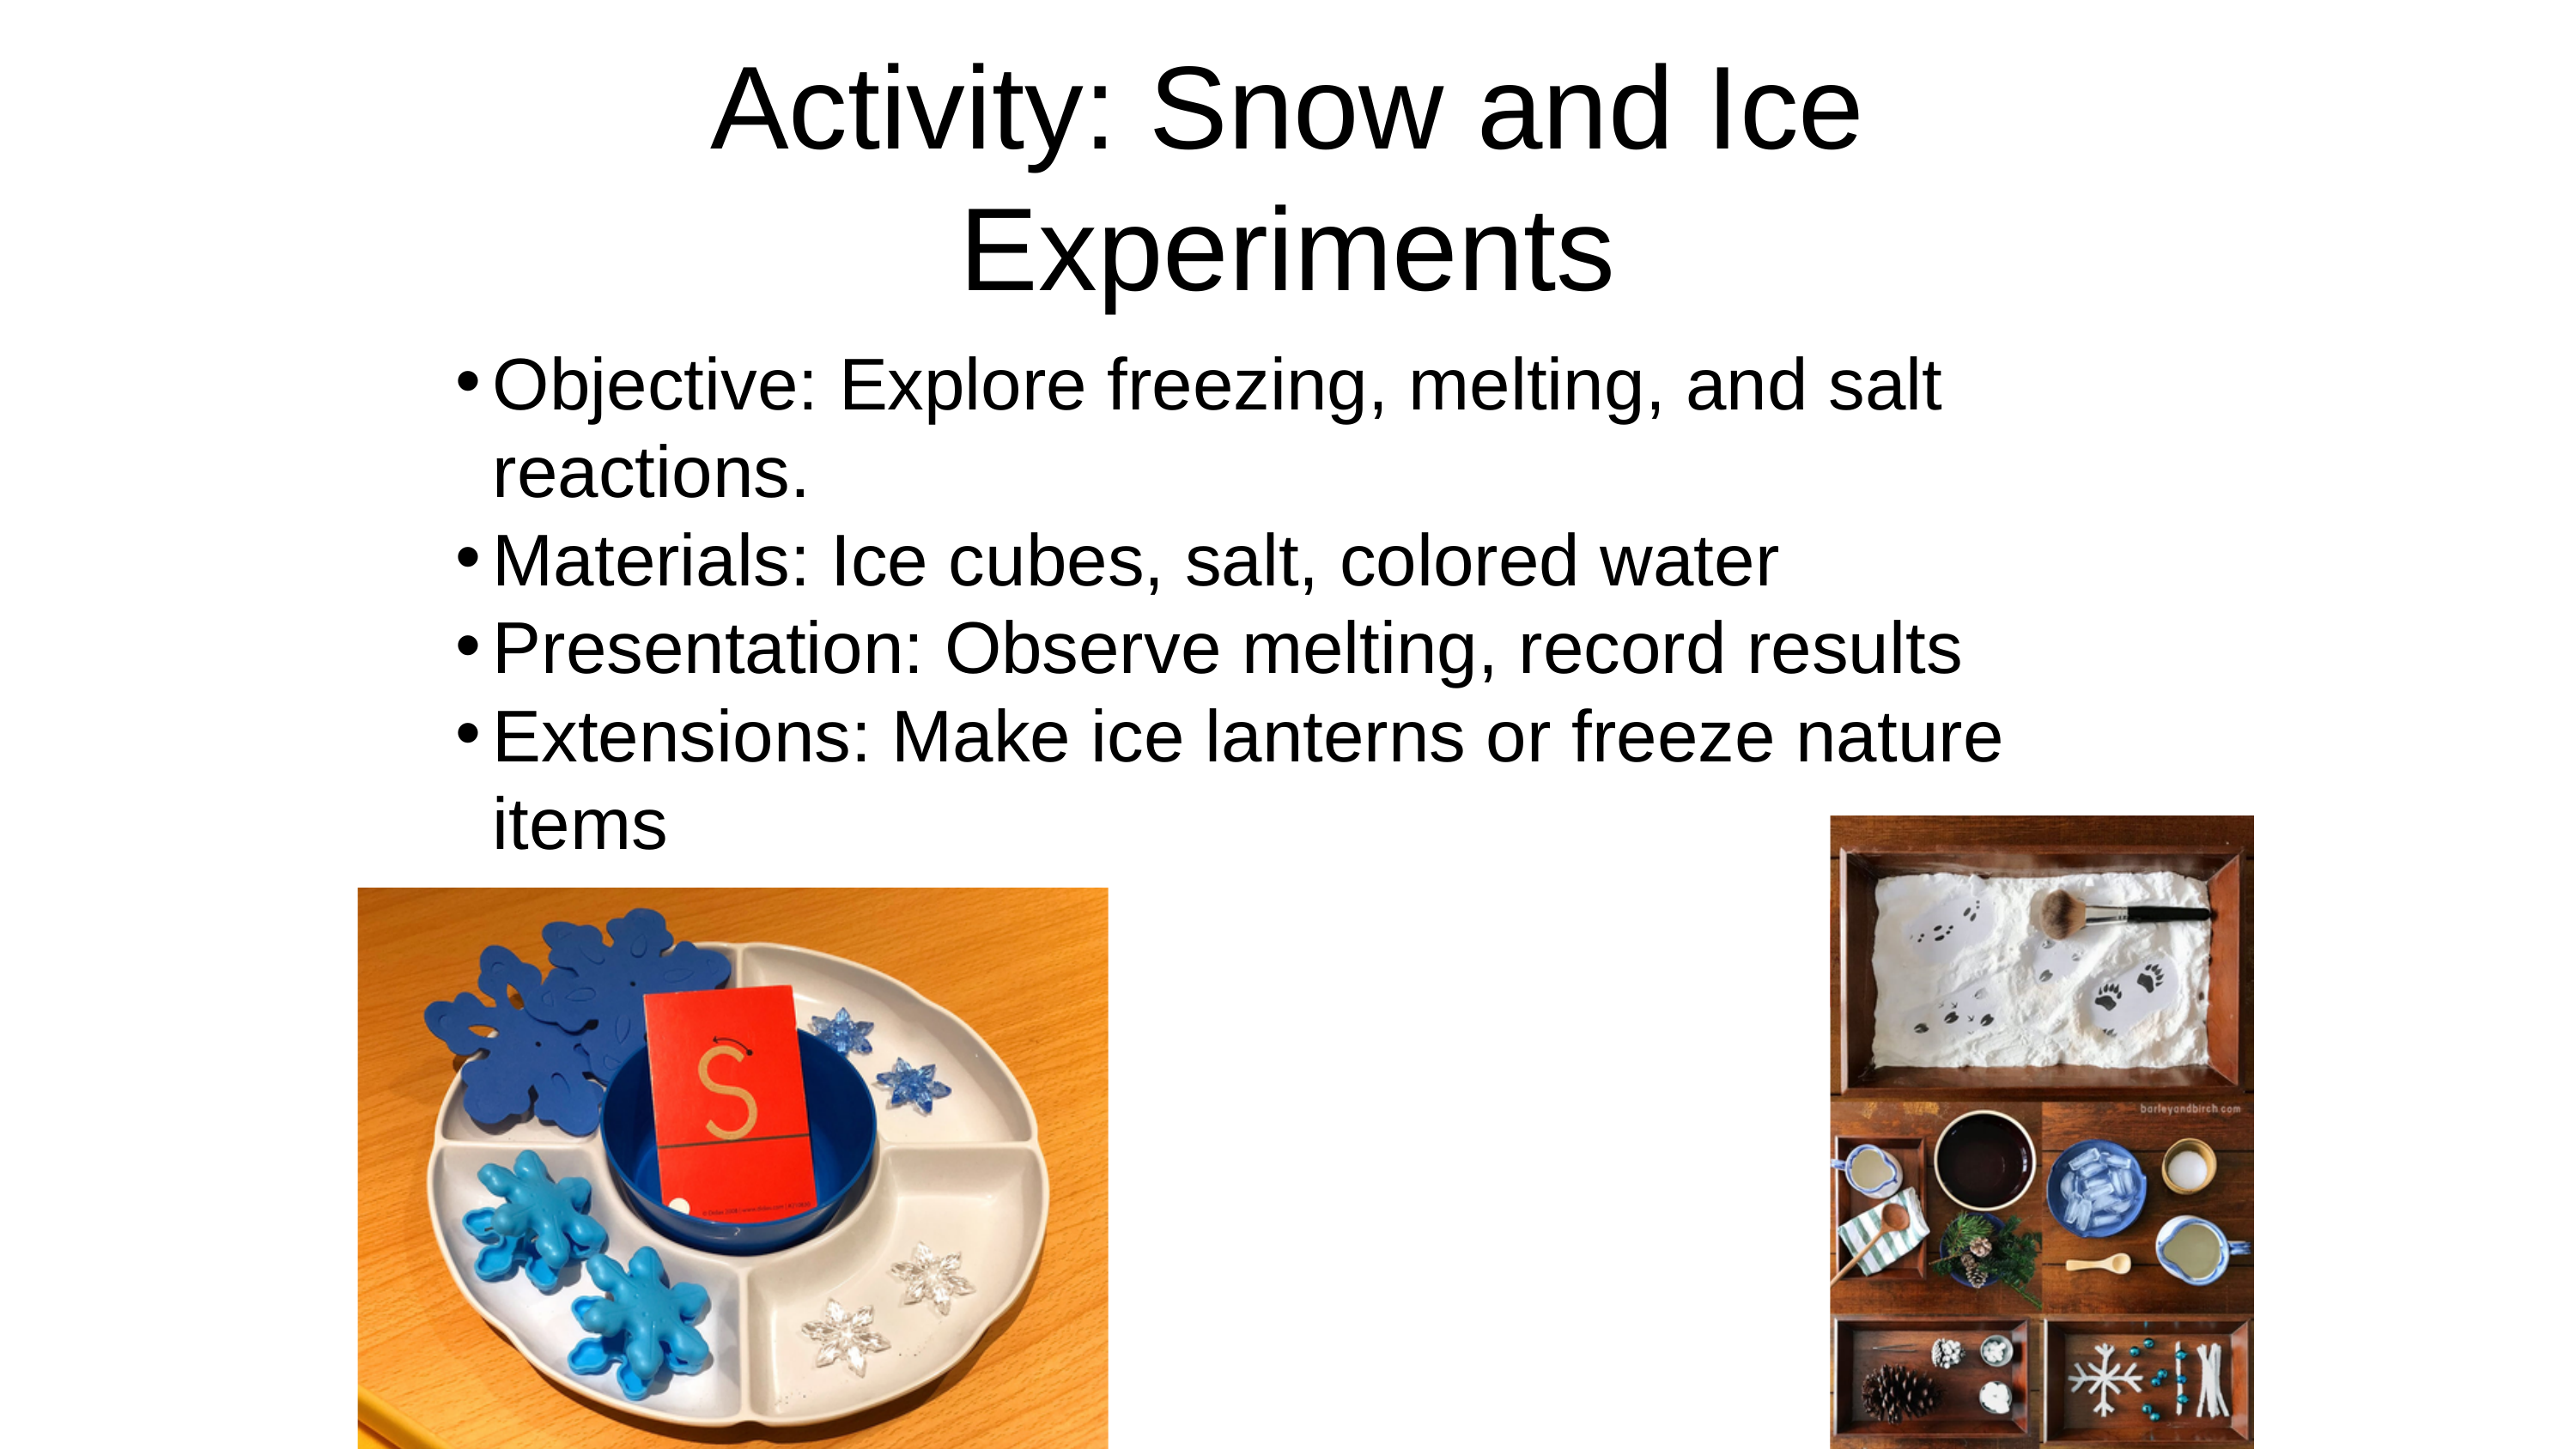

Activity: Snow and Ice Experiments

Objective: Explore freezing, melting, and salt reactions.
Materials: Ice cubes, salt, colored water
Presentation: Observe melting, record results
Extensions: Make ice lanterns or freeze nature items